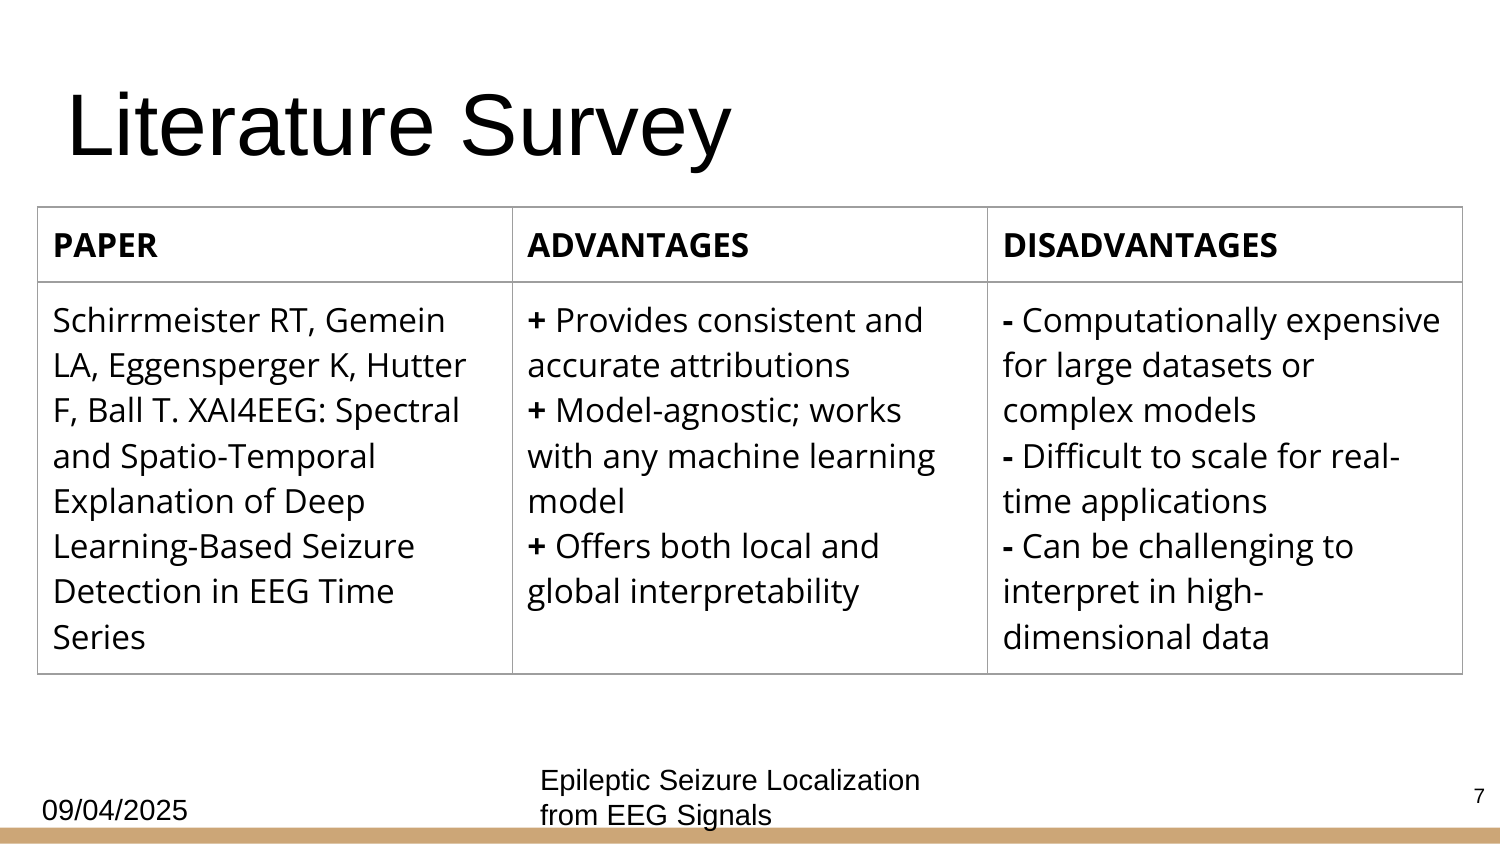

# Literature Survey
| PAPER | ADVANTAGES | DISADVANTAGES |
| --- | --- | --- |
| Schirrmeister RT, Gemein LA, Eggensperger K, Hutter F, Ball T. XAI4EEG: Spectral and Spatio-Temporal Explanation of Deep Learning-Based Seizure Detection in EEG Time Series | + Provides consistent and accurate attributions + Model-agnostic; works with any machine learning model + Offers both local and global interpretability | - Computationally expensive for large datasets or complex models - Difficult to scale for real-time applications - Can be challenging to interpret in high-dimensional data |
7
Epileptic Seizure Localization from EEG Signals
09/04/2025